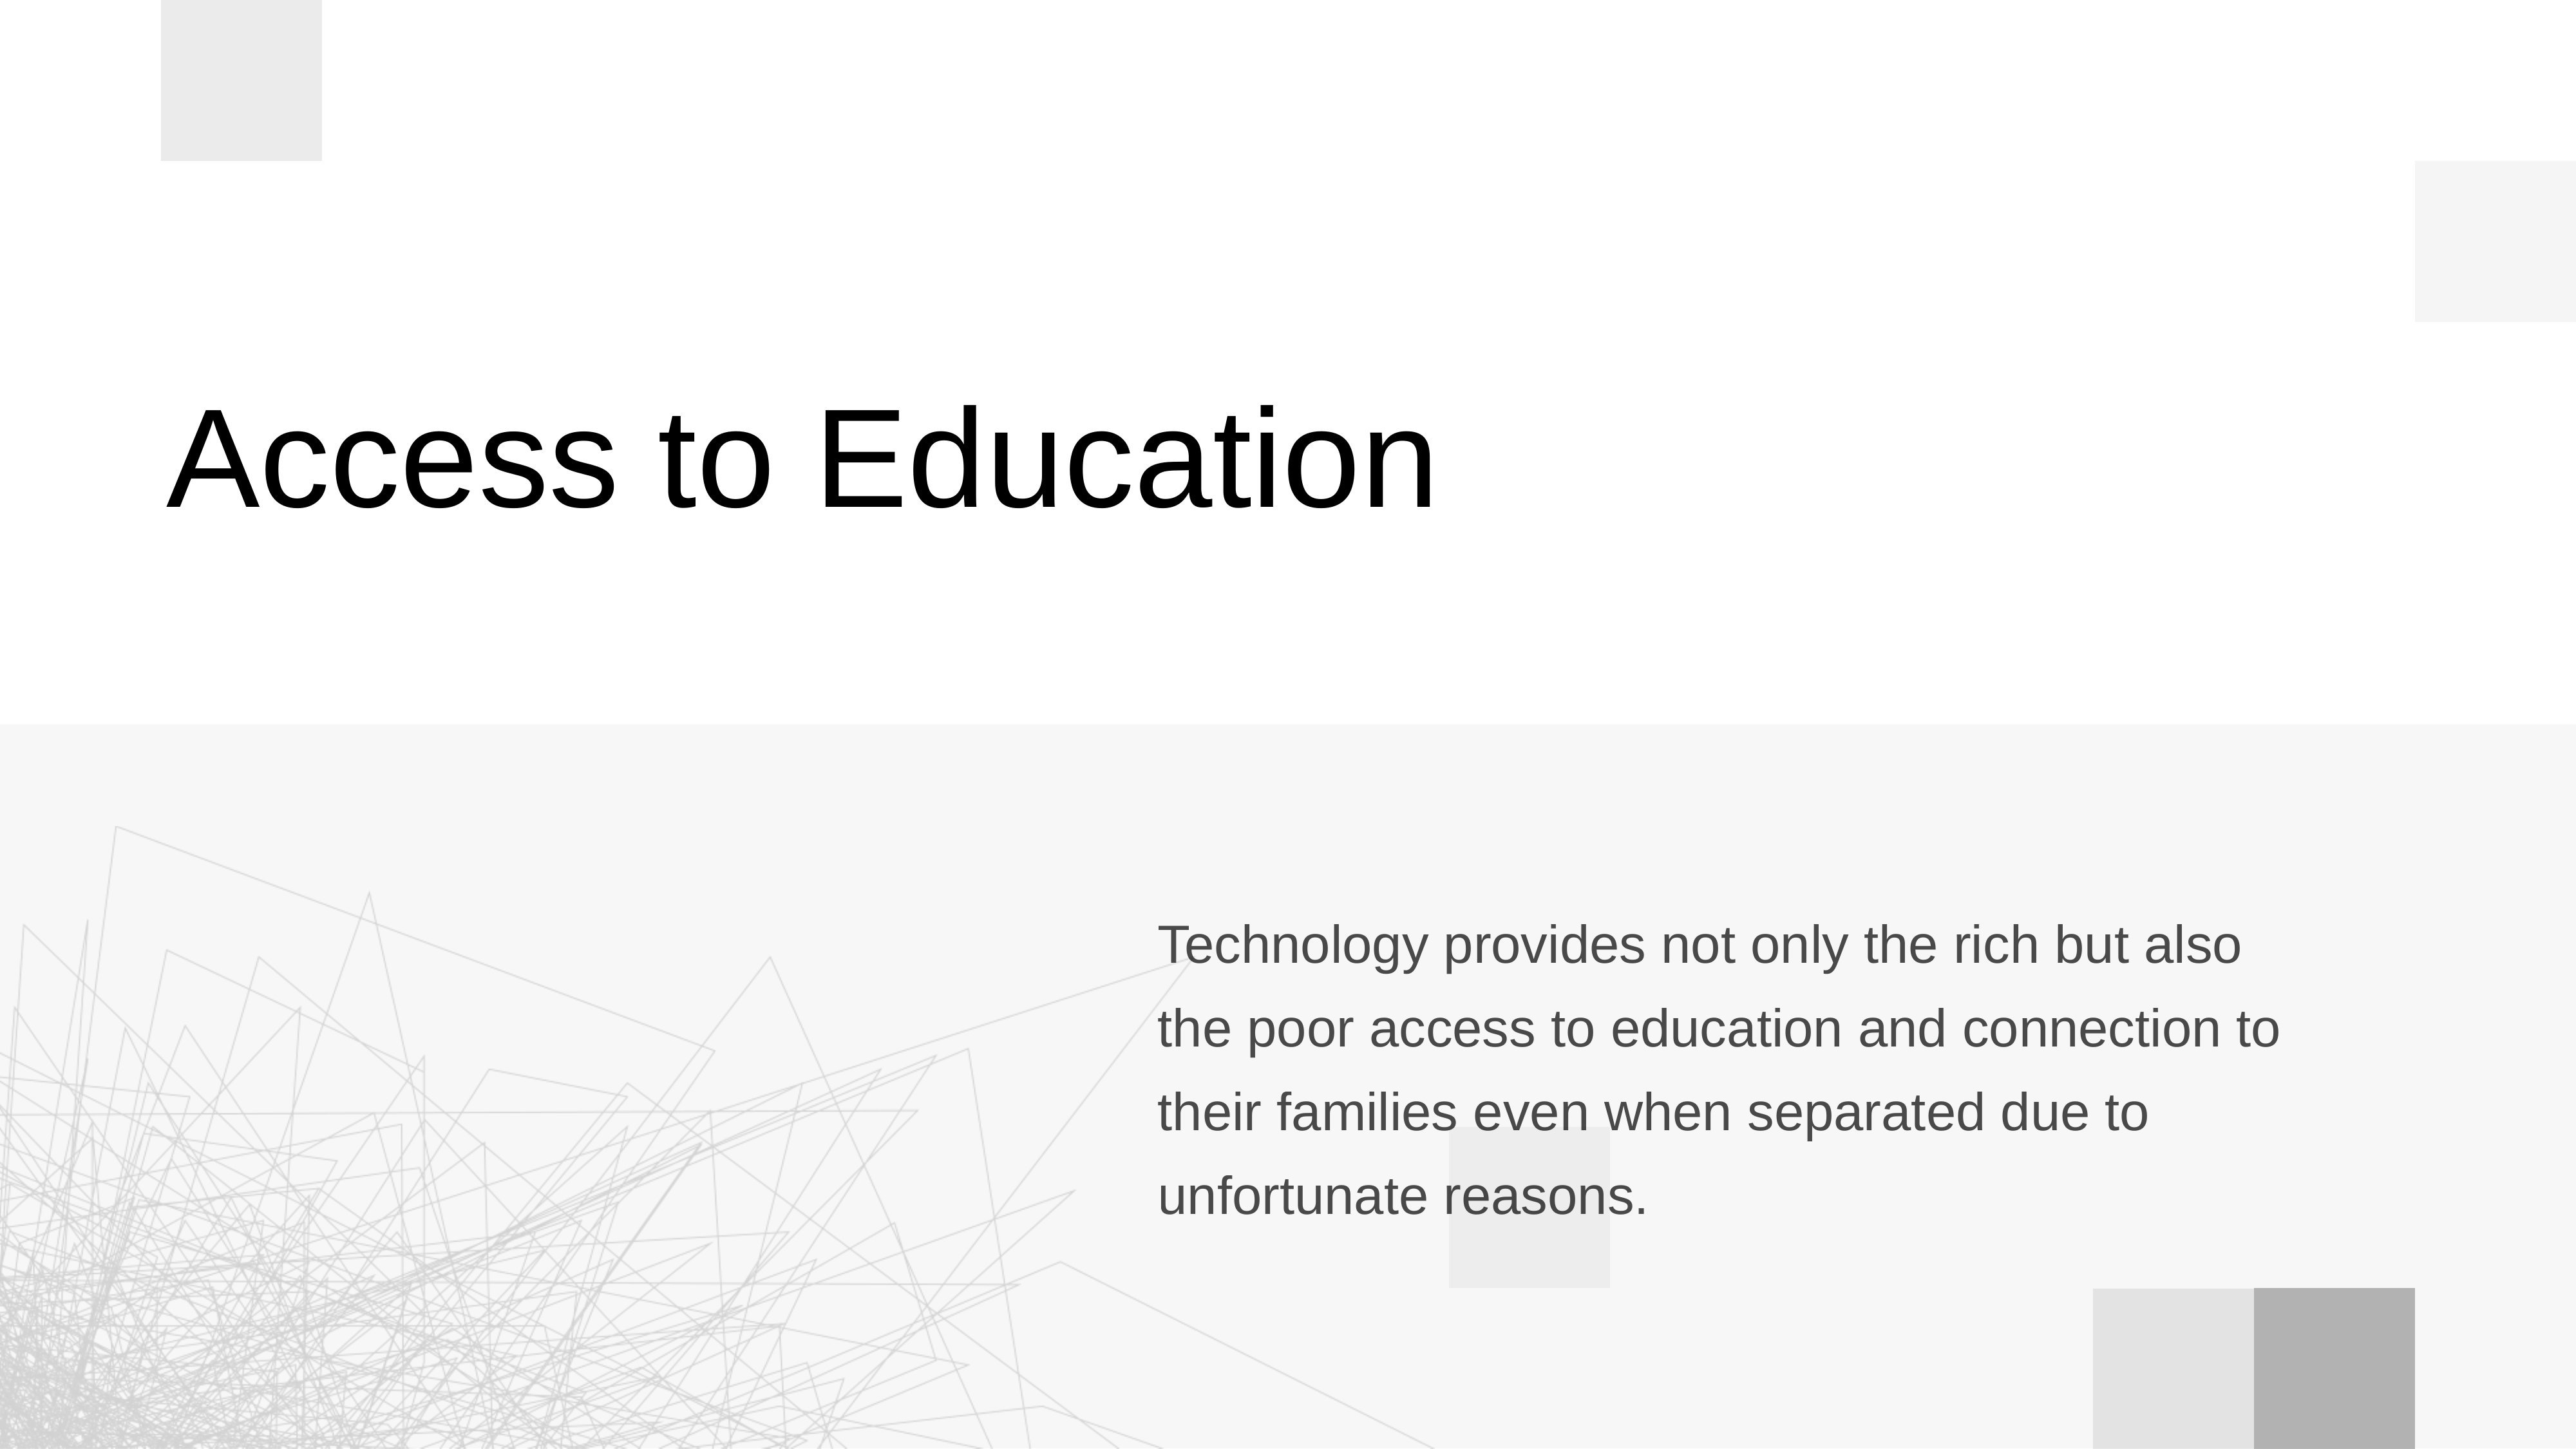

# Access to Education

Technology provides not only the rich but also the poor access to education and connection to their families even when separated due to unfortunate reasons.

24